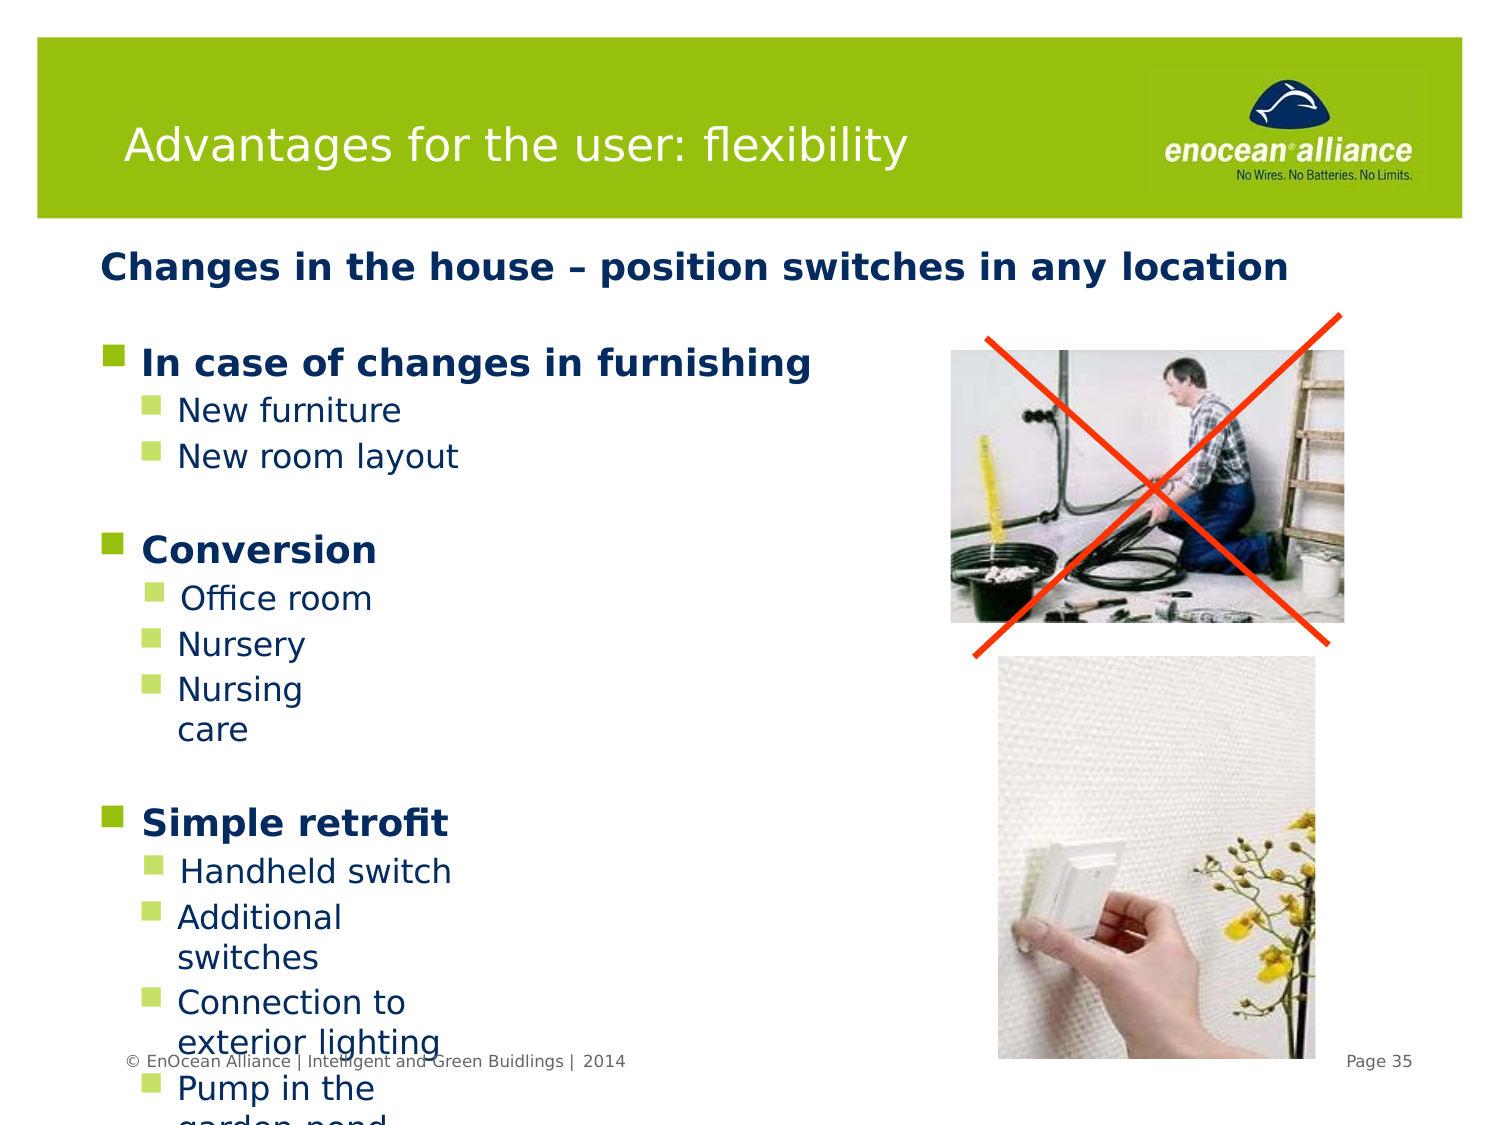

# Advantages for the user: flexibility

Changes in the house – position switches in any location

In case of changes in furnishing
New furniture
New room layout

Conversion
Office room
Nursery
Nursing care

Simple retrofit
Handheld switch
Additional switches
Connection to exterior lighting
Pump in the garden pond

© EnOcean Alliance | Intelligent and Green Buidlings | 2014
Page 35